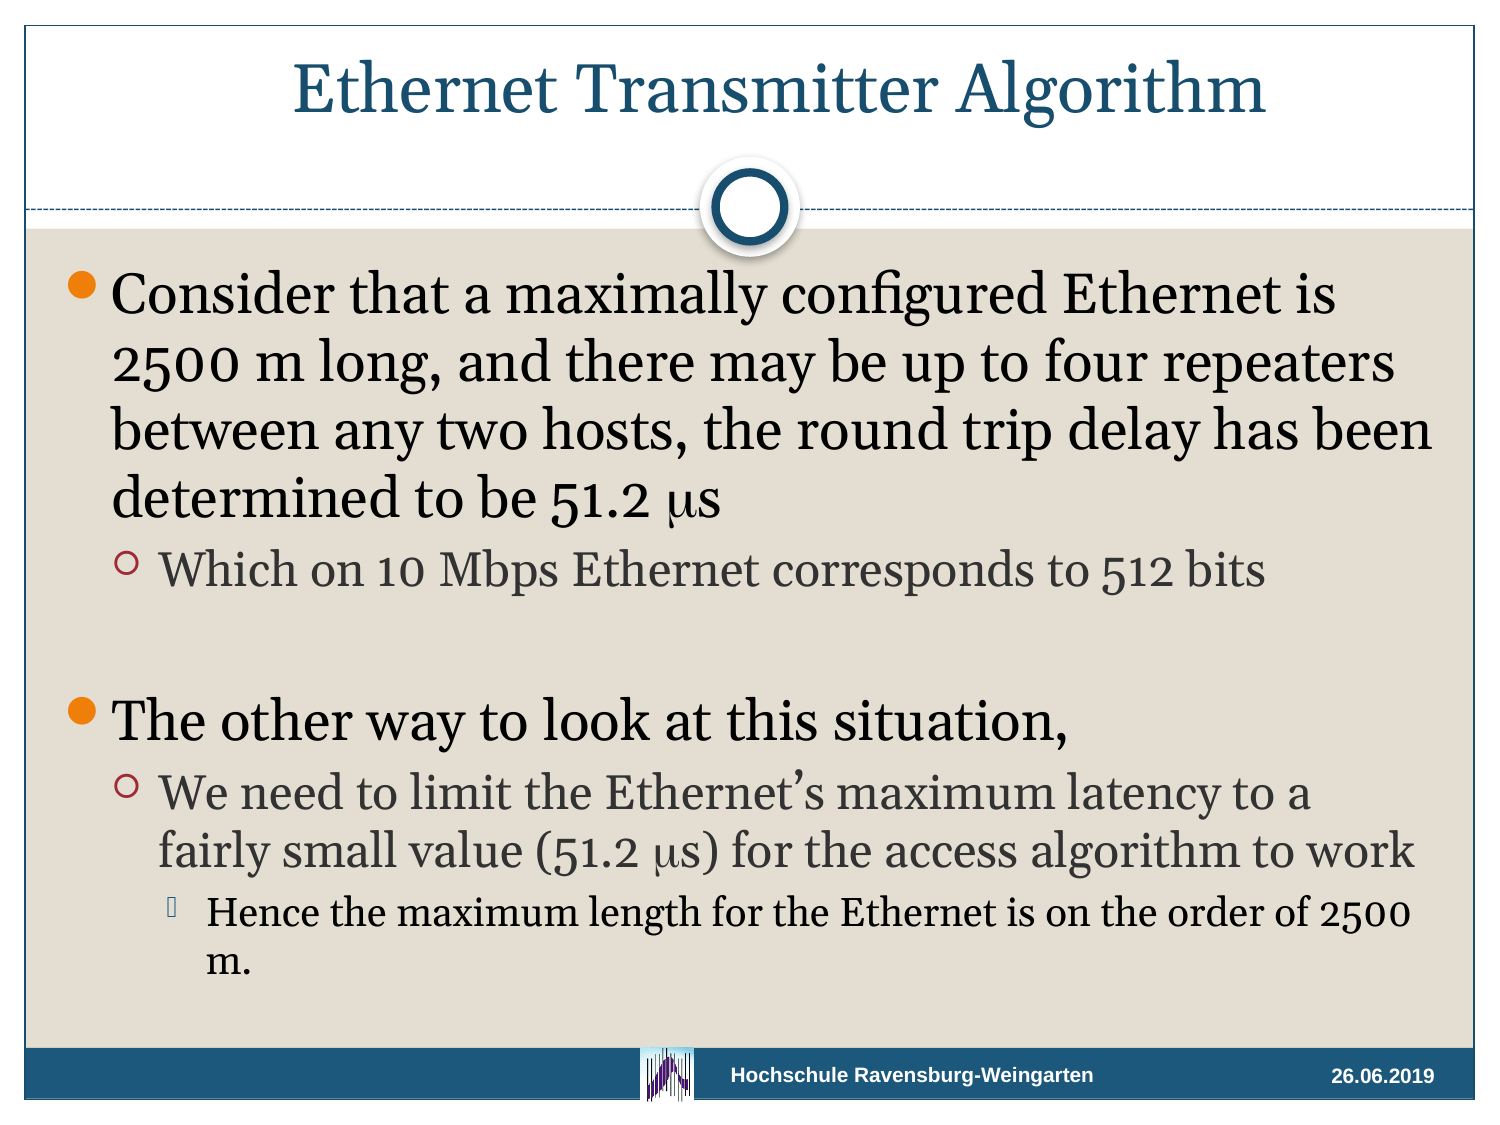

# Ethernet Transmitter Algorithm
Consider that a maximally configured Ethernet is 2500 m long, and there may be up to four repeaters between any two hosts, the round trip delay has been determined to be 51.2 μs
Which on 10 Mbps Ethernet corresponds to 512 bits

The other way to look at this situation,
We need to limit the Ethernet’s maximum latency to a fairly small value (51.2 μs) for the access algorithm to work
Hence the maximum length for the Ethernet is on the order of 2500 m.

26.06.2019